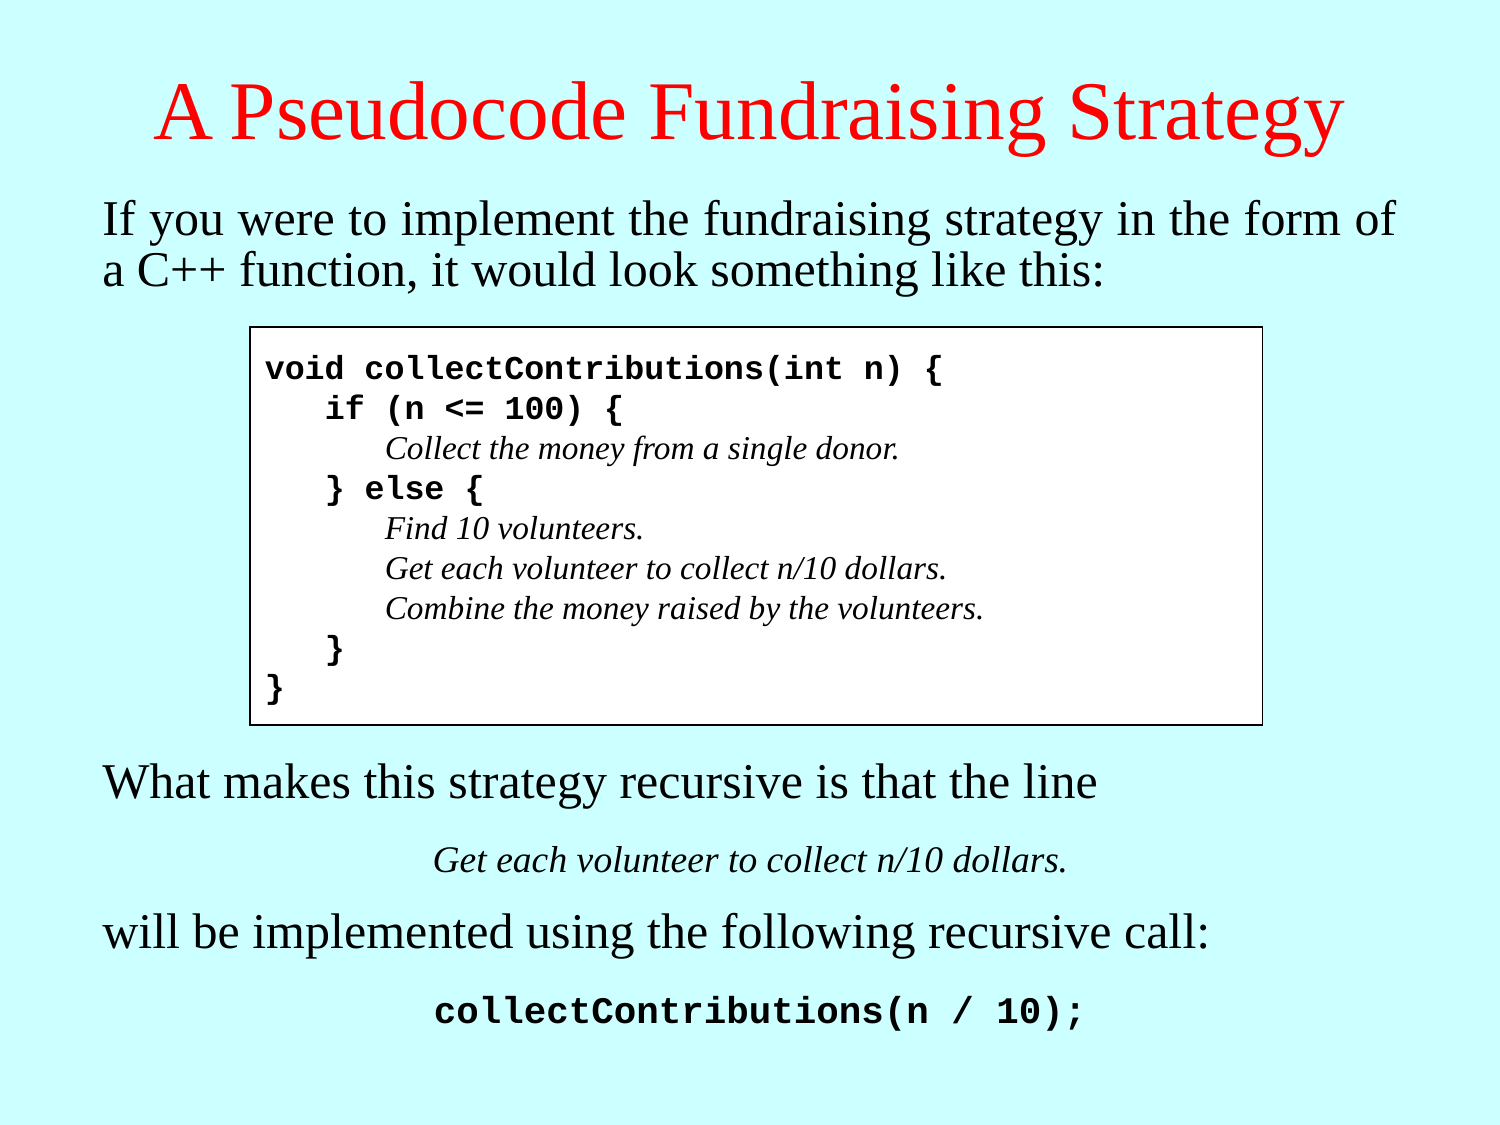

# A Pseudocode Fundraising Strategy
If you were to implement the fundraising strategy in the form of a C++ function, it would look something like this:
void collectContributions(int n) {
   if (n <= 100) {
      Collect the money from a single donor.
   } else {
      Find 10 volunteers.
      Get each volunteer to collect n/10 dollars.
      Combine the money raised by the volunteers.
   }
}
What makes this strategy recursive is that the line
Get each volunteer to collect n/10 dollars.
will be implemented using the following recursive call:
collectContributions(n / 10);